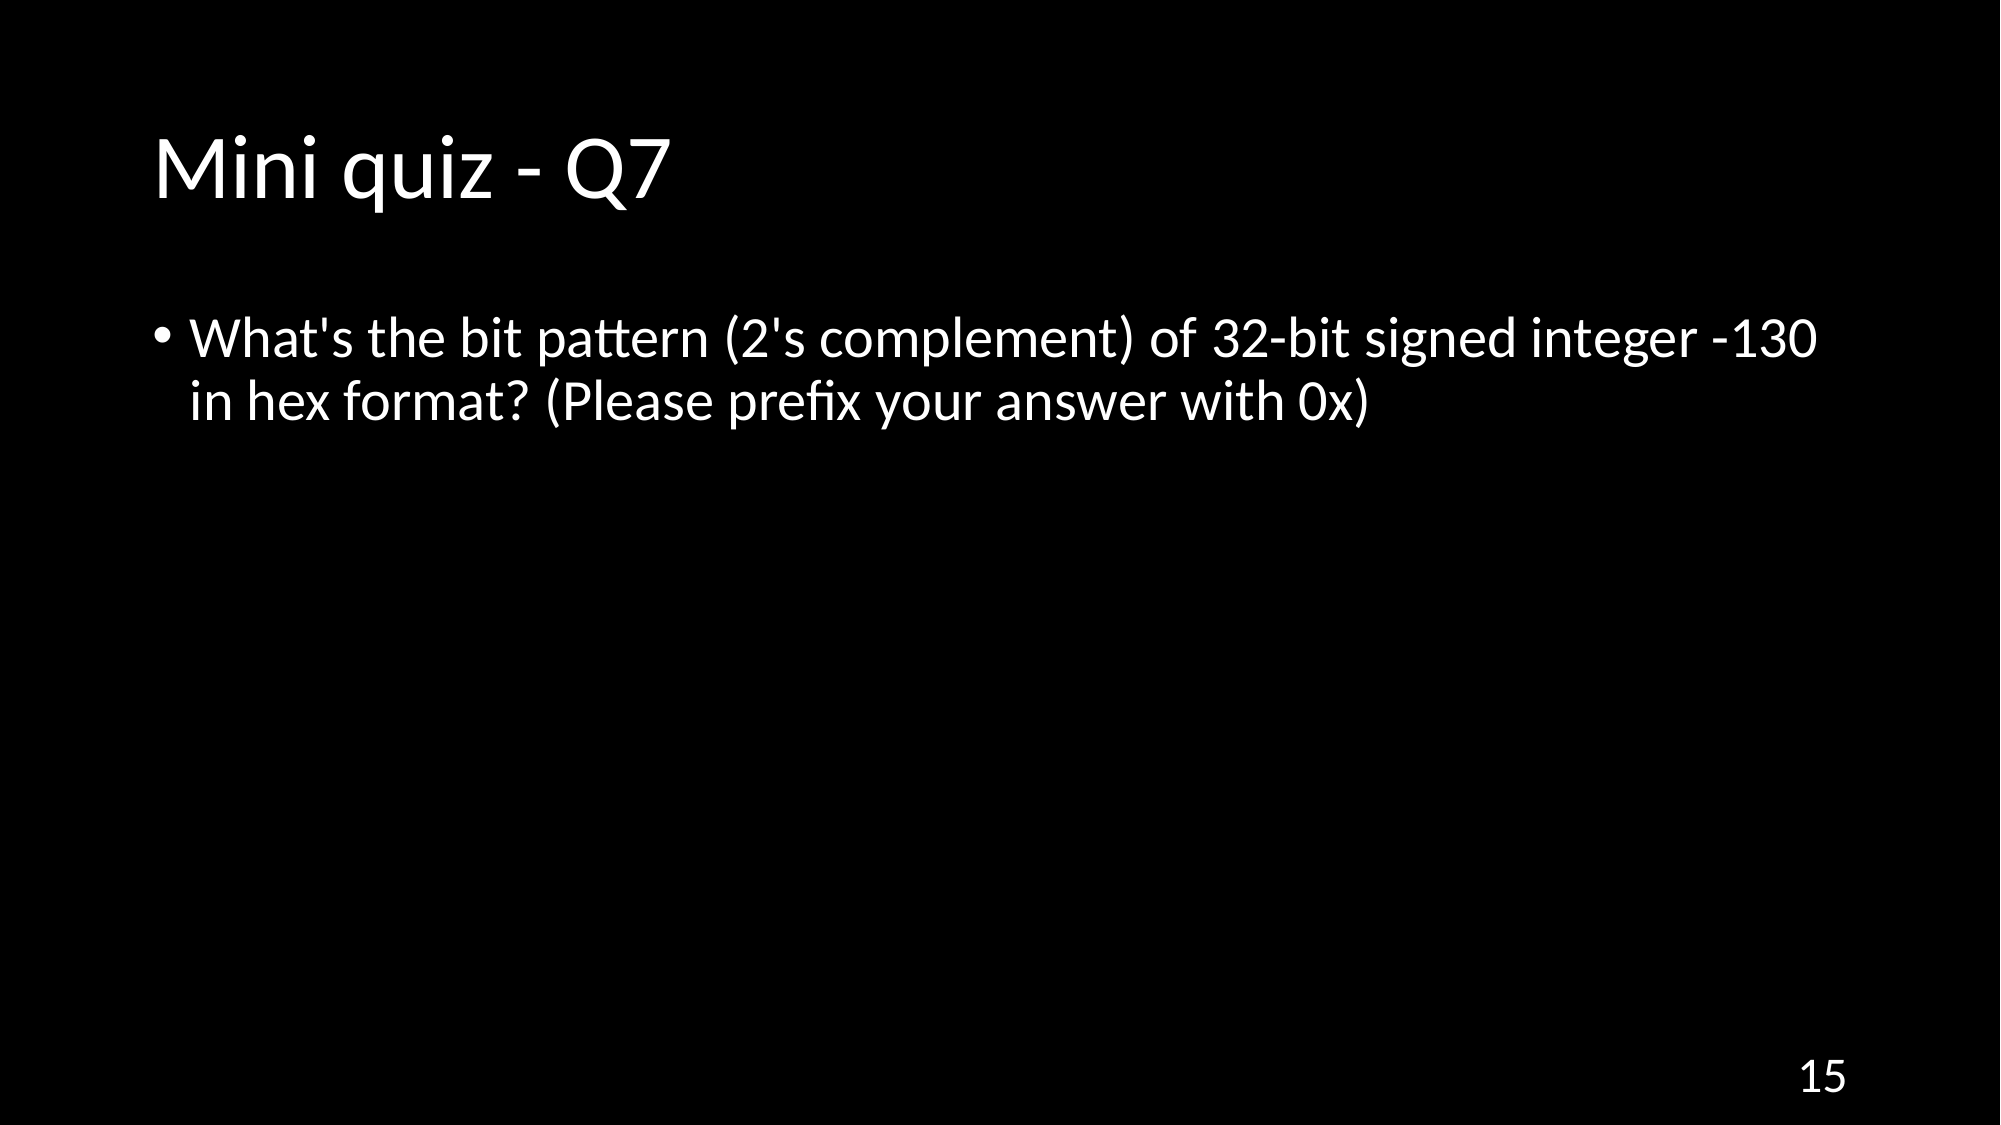

# Mini quiz - Q7
What's the bit pattern (2's complement) of 32-bit signed integer -130 in hex format? (Please prefix your answer with 0x)
15